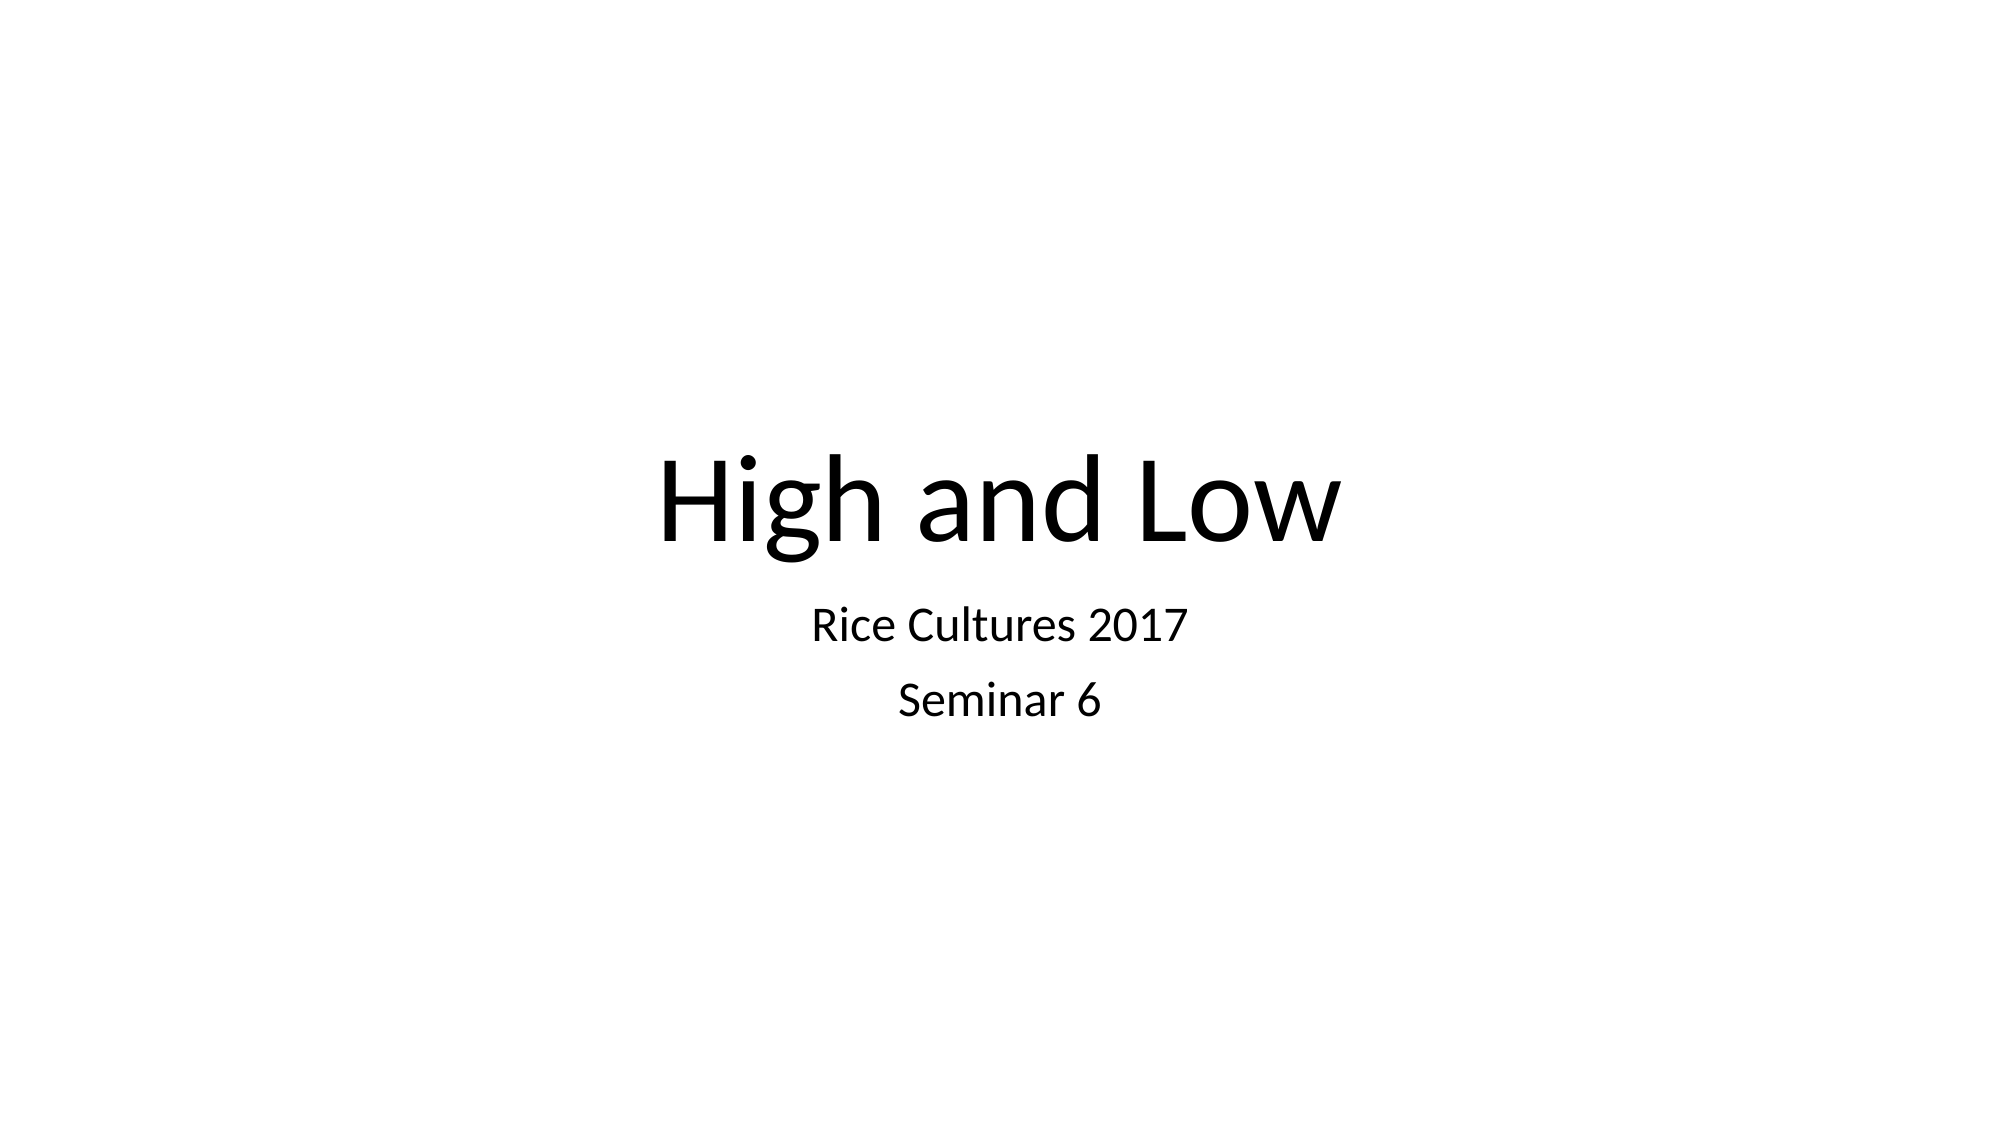

# High and Low
Rice Cultures 2017
Seminar 6